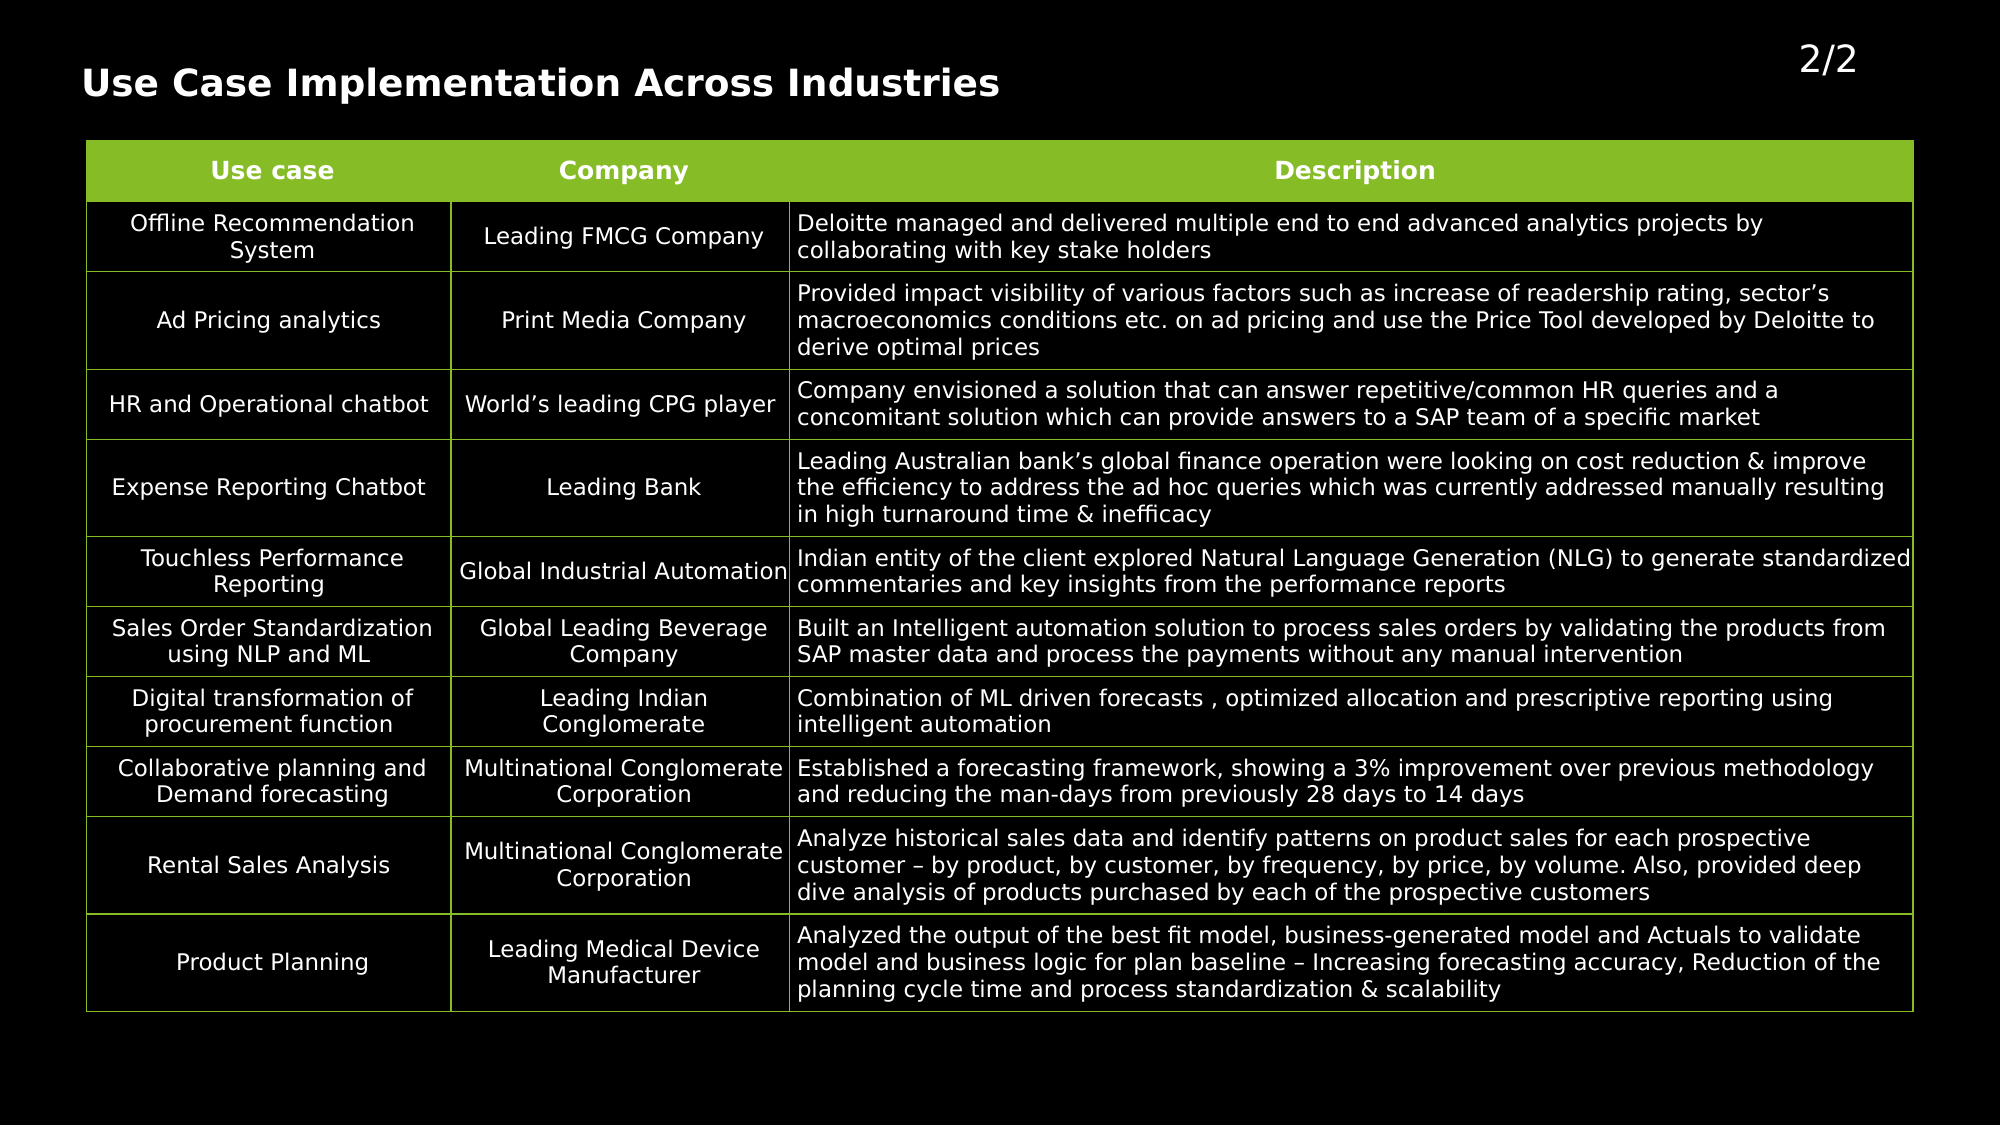

2/2
Use Case Implementation Across Industries
| Use case | Company | Description |
| --- | --- | --- |
| Offline Recommendation System | Leading FMCG Company | Deloitte managed and delivered multiple end to end advanced analytics projects by collaborating with key stake holders |
| Ad Pricing analytics | Print Media Company | Provided impact visibility of various factors such as increase of readership rating, sector’s macroeconomics conditions etc. on ad pricing and use the Price Tool developed by Deloitte to derive optimal prices |
| HR and Operational chatbot | World’s leading CPG player | Company envisioned a solution that can answer repetitive/common HR queries and a concomitant solution which can provide answers to a SAP team of a specific market |
| Expense Reporting Chatbot | Leading Bank | Leading Australian bank’s global finance operation were looking on cost reduction & improve the efficiency to address the ad hoc queries which was currently addressed manually resulting in high turnaround time & inefficacy |
| Touchless Performance Reporting | Global Industrial Automation | Indian entity of the client explored Natural Language Generation (NLG) to generate standardized commentaries and key insights from the performance reports |
| Sales Order Standardization using NLP and ML | Global Leading Beverage Company | Built an Intelligent automation solution to process sales orders by validating the products from SAP master data and process the payments without any manual intervention |
| Digital transformation of procurement function | Leading Indian Conglomerate | Combination of ML driven forecasts , optimized allocation and prescriptive reporting using intelligent automation |
| Collaborative planning and Demand forecasting | Multinational Conglomerate Corporation | Established a forecasting framework, showing a 3% improvement over previous methodology and reducing the man-days from previously 28 days to 14 days |
| Rental Sales Analysis | Multinational Conglomerate Corporation | Analyze historical sales data and identify patterns on product sales for each prospective customer – by product, by customer, by frequency, by price, by volume. Also, provided deep dive analysis of products purchased by each of the prospective customers |
| Product Planning | Leading Medical Device Manufacturer | Analyzed the output of the best fit model, business-generated model and Actuals to validate model and business logic for plan baseline – Increasing forecasting accuracy, Reduction of the planning cycle time and process standardization & scalability |